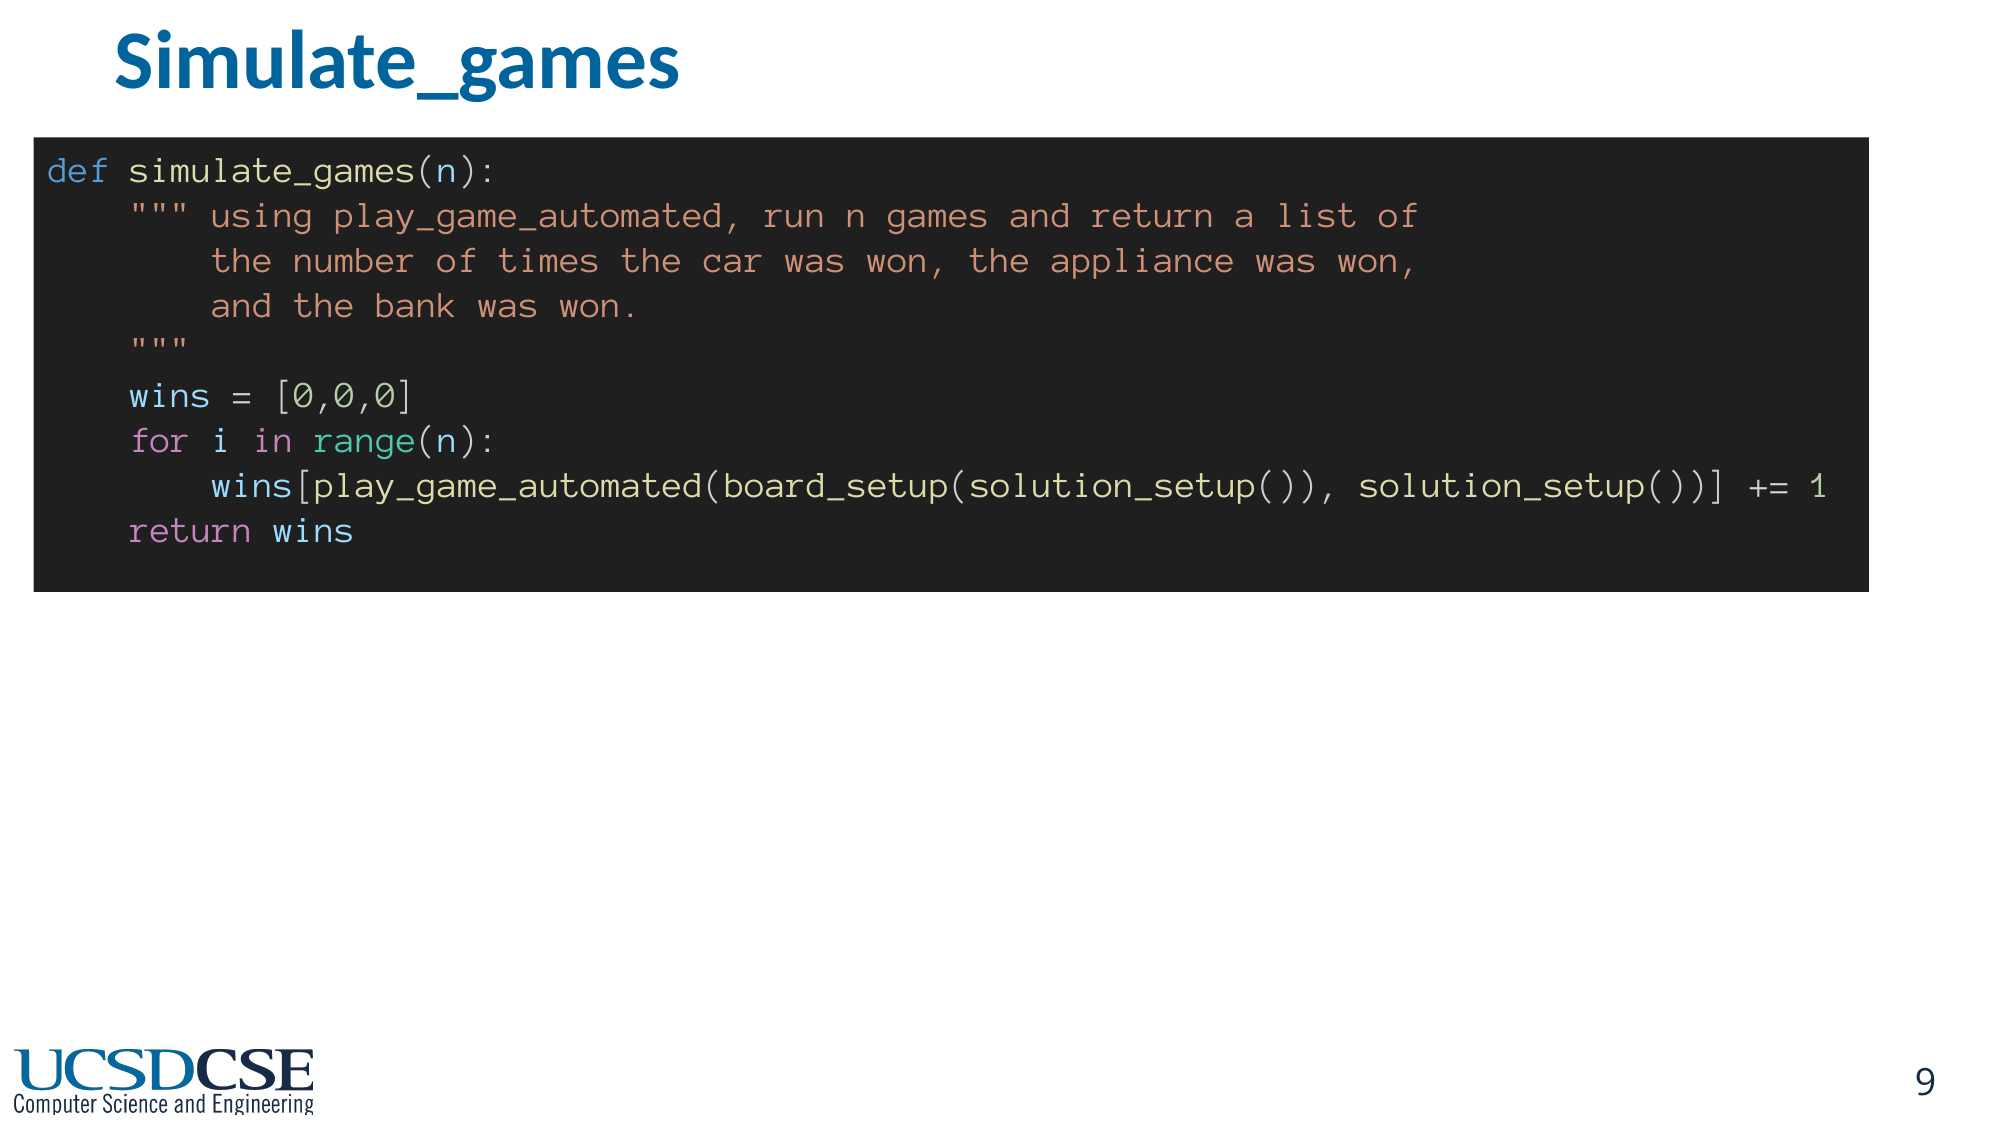

# Simulate_games
def simulate_games(n):
    """ using play_game_automated, run n games and return a list of
        the number of times the car was won, the appliance was won,
        and the bank was won.
    """
    wins = [0,0,0]
    for i in range(n):
        wins[play_game_automated(board_setup(solution_setup()), solution_setup())] += 1
    return wins